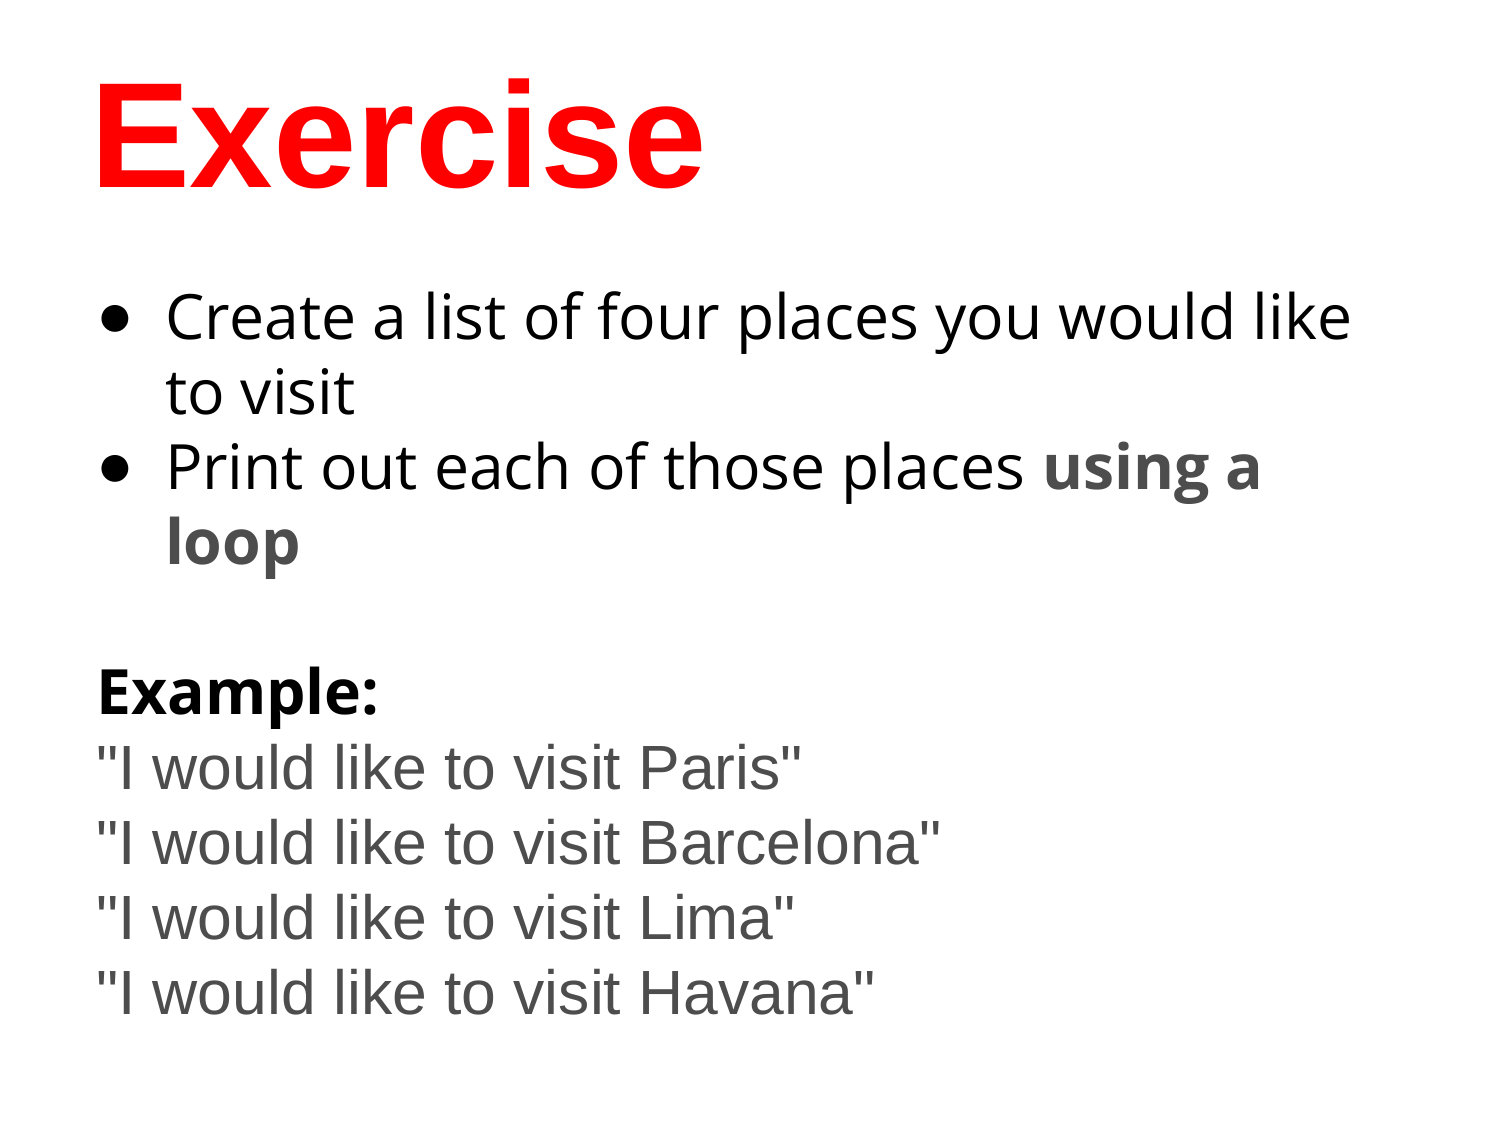

# Exercise
Create a list of four places you would like to visit
Print out each of those places using a loop

Example:
"I would like to visit Paris"
"I would like to visit Barcelona"
"I would like to visit Lima"
"I would like to visit Havana"